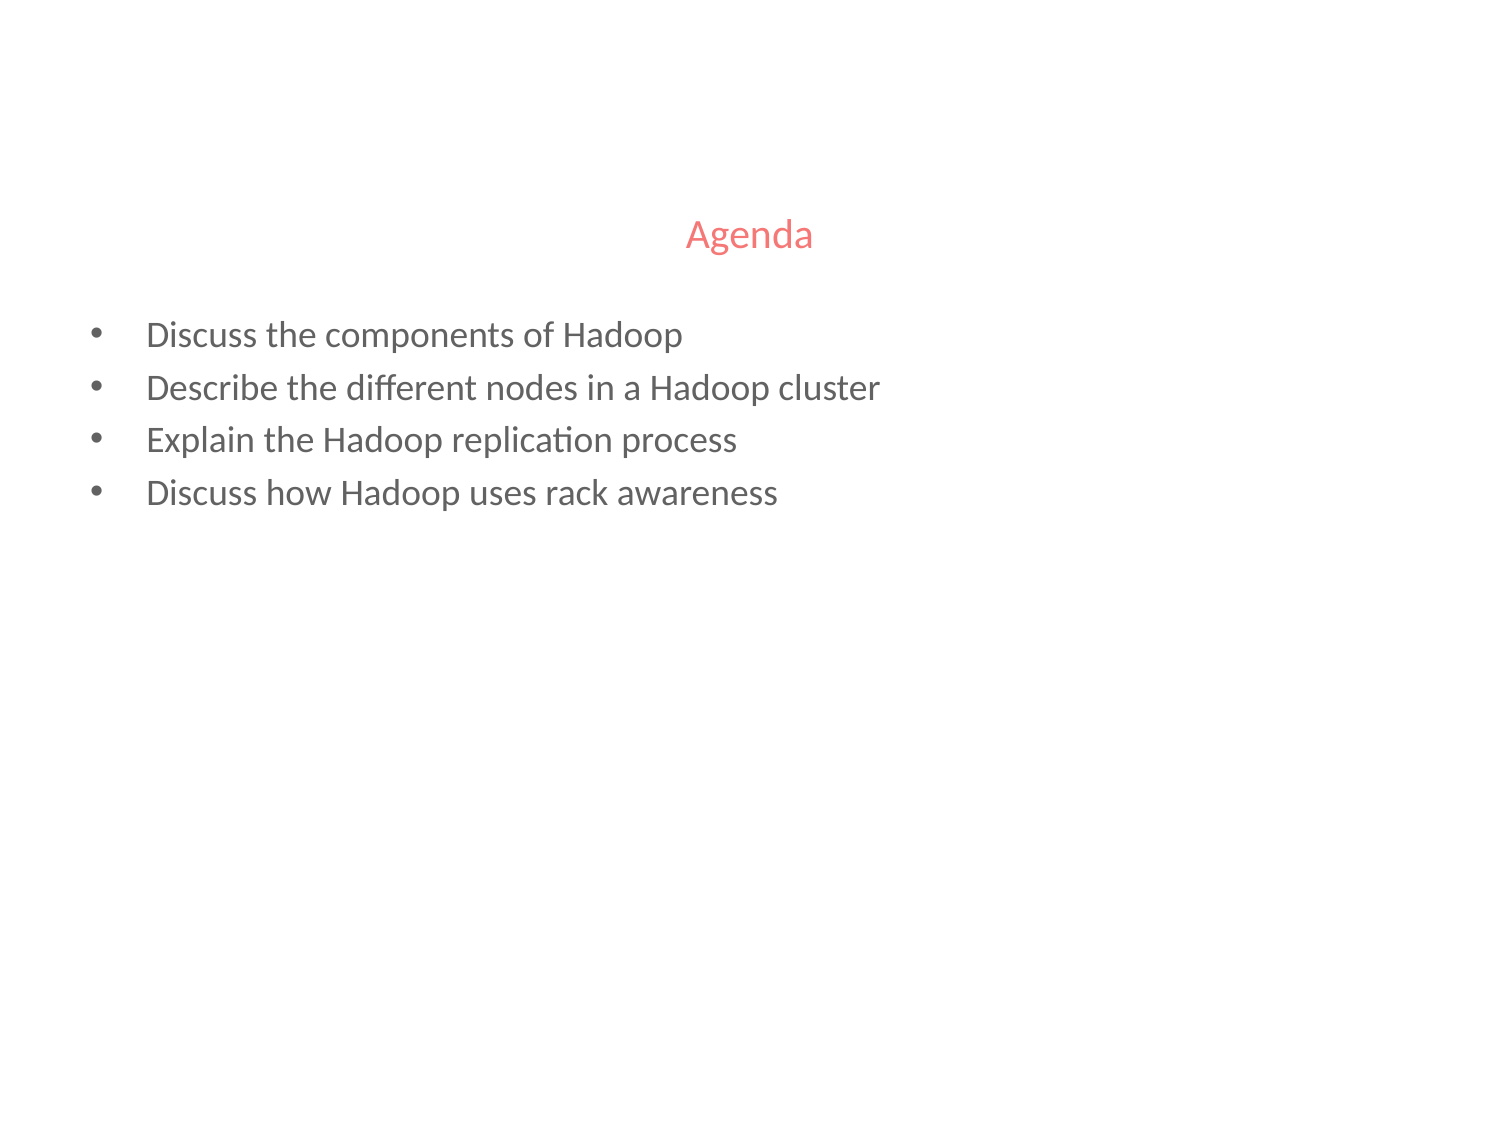

# Agenda
Discuss the components of Hadoop
Describe the different nodes in a Hadoop cluster
Explain the Hadoop replication process
Discuss how Hadoop uses rack awareness